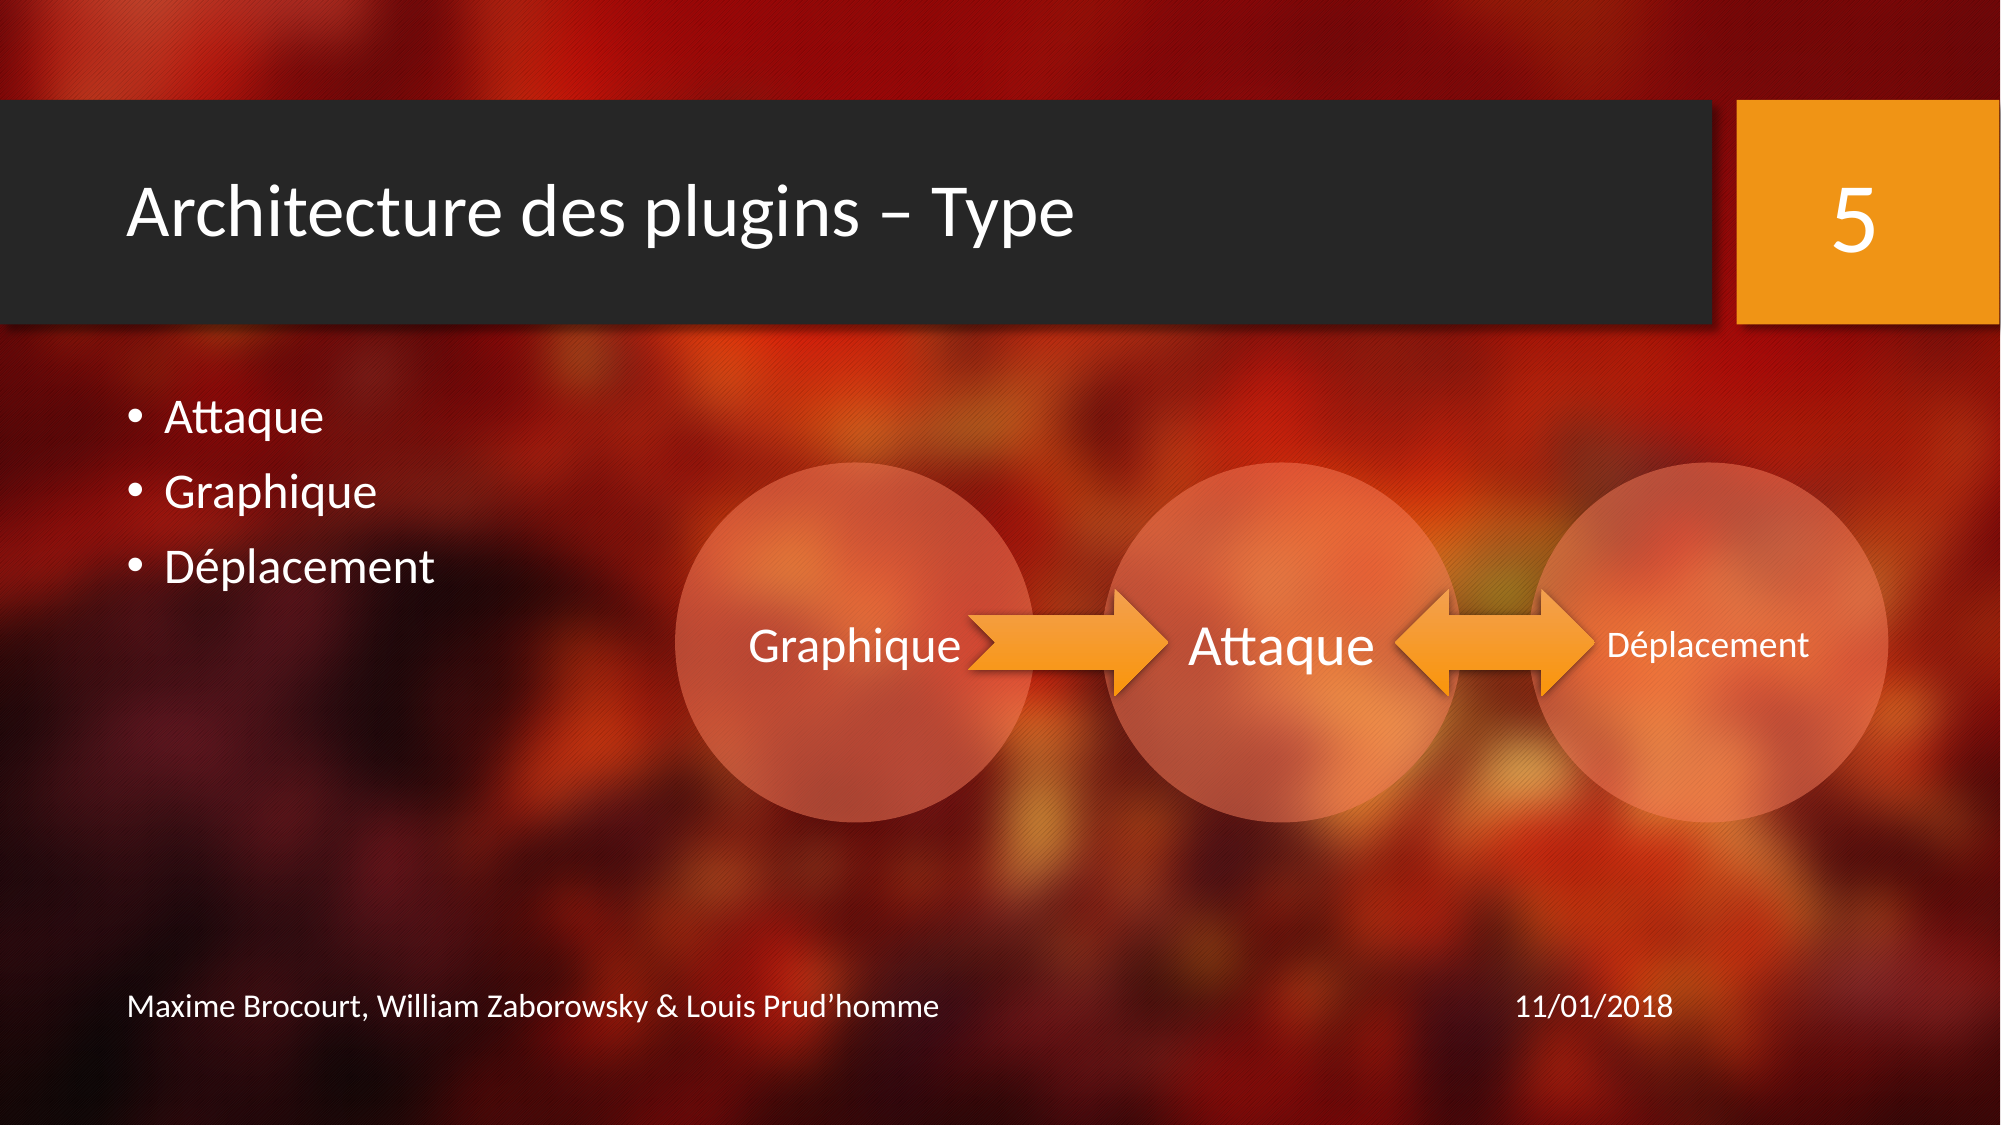

5
# Architecture des plugins – Type
Attaque
Graphique
Déplacement
Graphique
Attaque
Déplacement

11/01/2018
Maxime Brocourt, William Zaborowsky & Louis Prud’homme